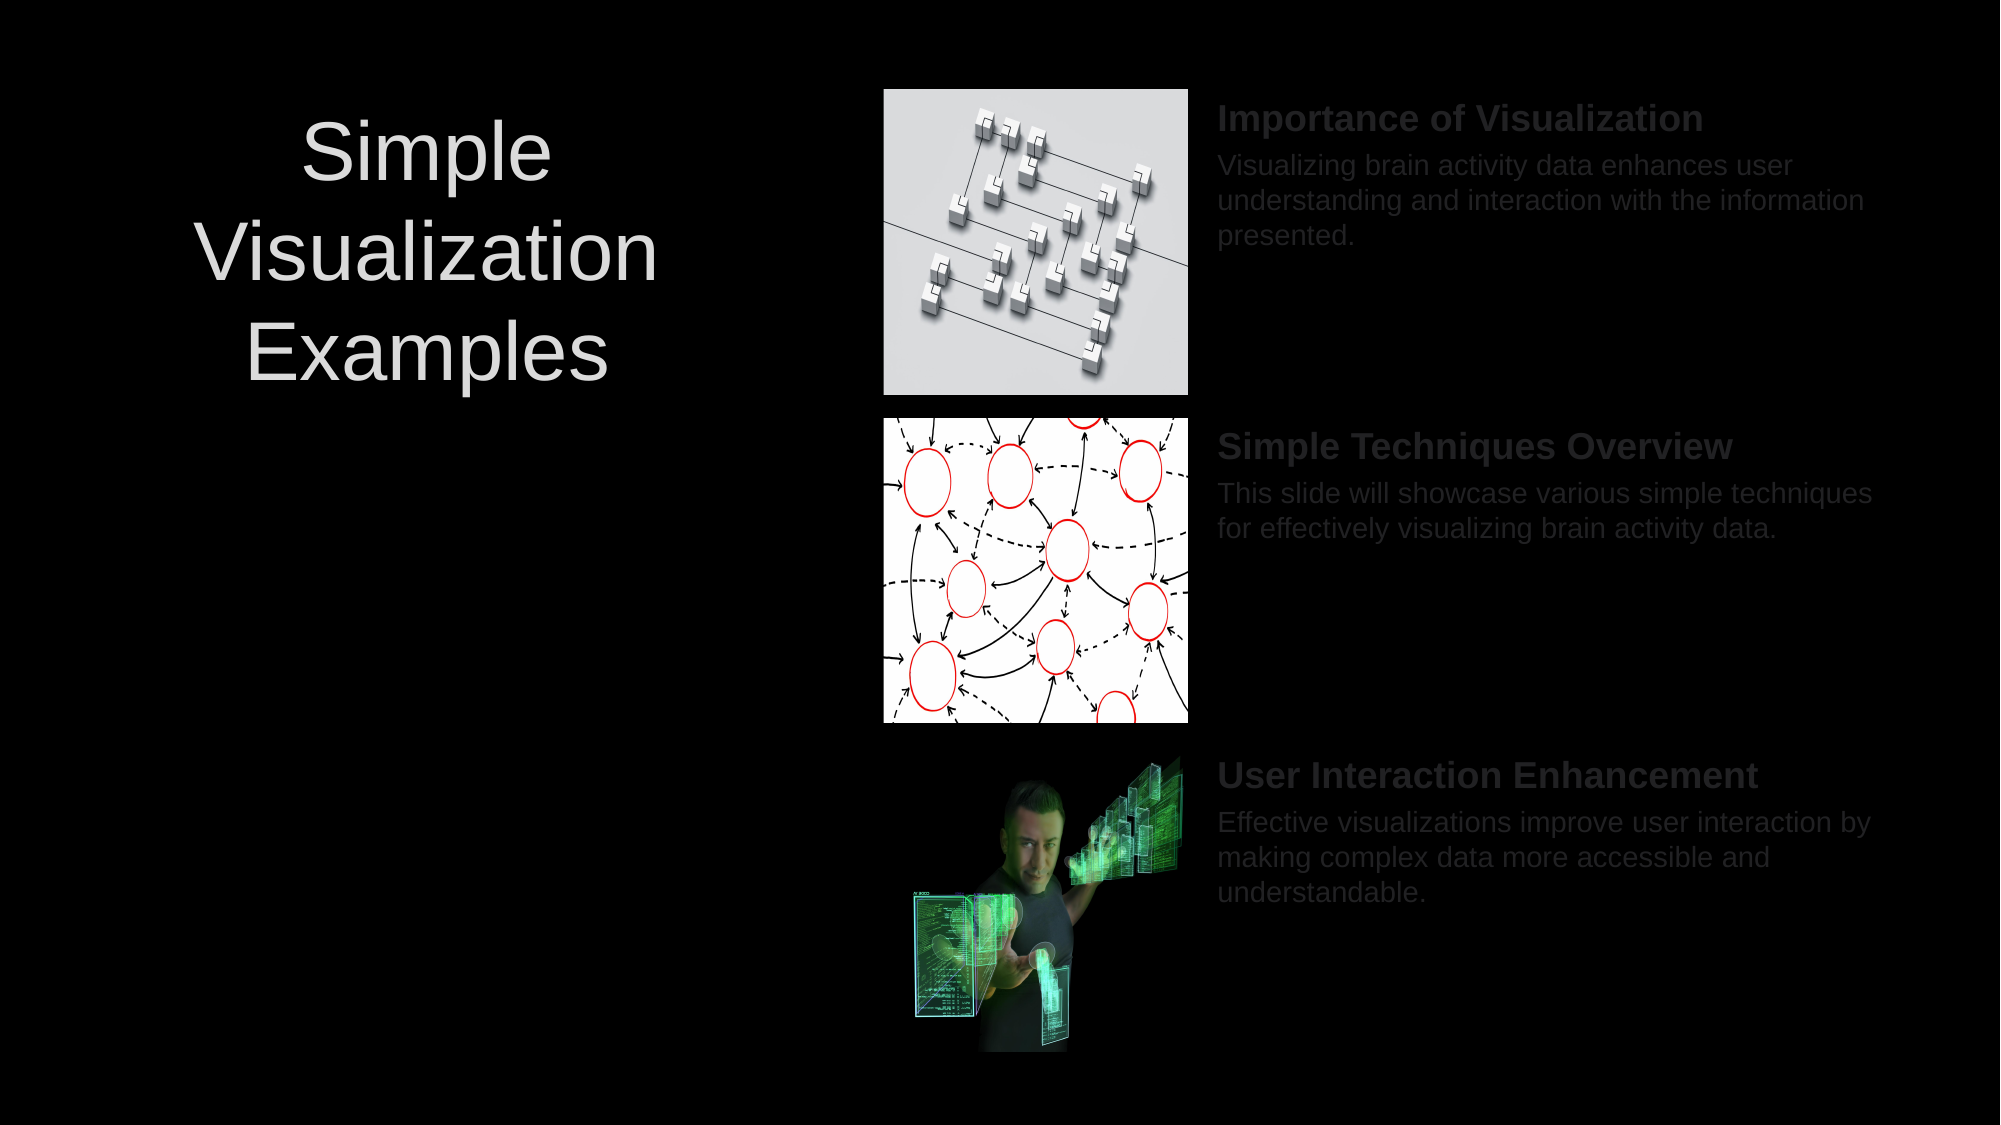

# Simple Visualization Examples
Importance of Visualization
Visualizing brain activity data enhances user understanding and interaction with the information presented.
Simple Techniques Overview
This slide will showcase various simple techniques for effectively visualizing brain activity data.
User Interaction Enhancement
Effective visualizations improve user interaction by making complex data more accessible and understandable.